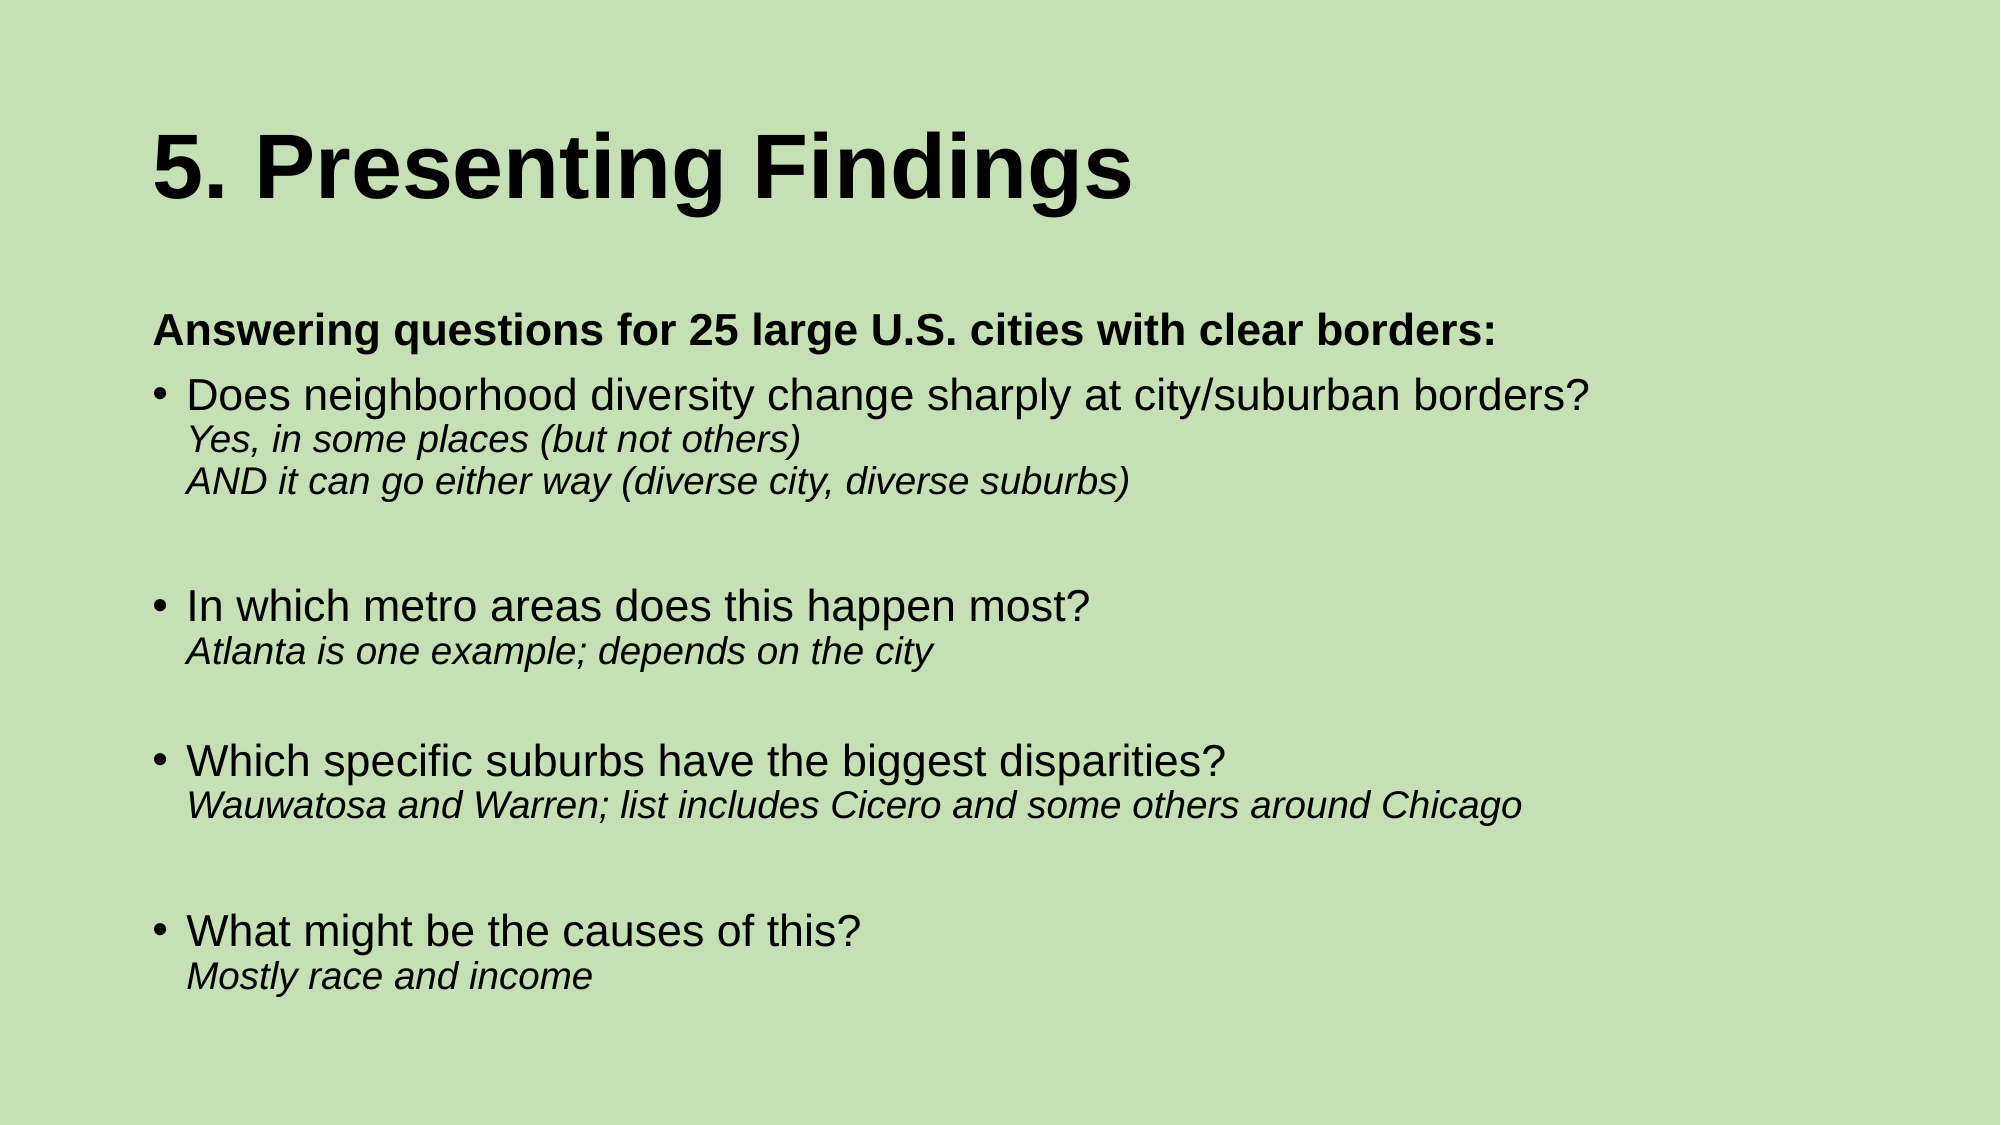

# 5. Presenting Findings
Answering questions for 25 large U.S. cities with clear borders:
Does neighborhood diversity change sharply at city/suburban borders?
Yes, in some places (but not others)
AND it can go either way (diverse city, diverse suburbs)

In which metro areas does this happen most?
Atlanta is one example; depends on the city
Which specific suburbs have the biggest disparities?
Wauwatosa and Warren; list includes Cicero and some others around Chicago

What might be the causes of this?
Mostly race and income